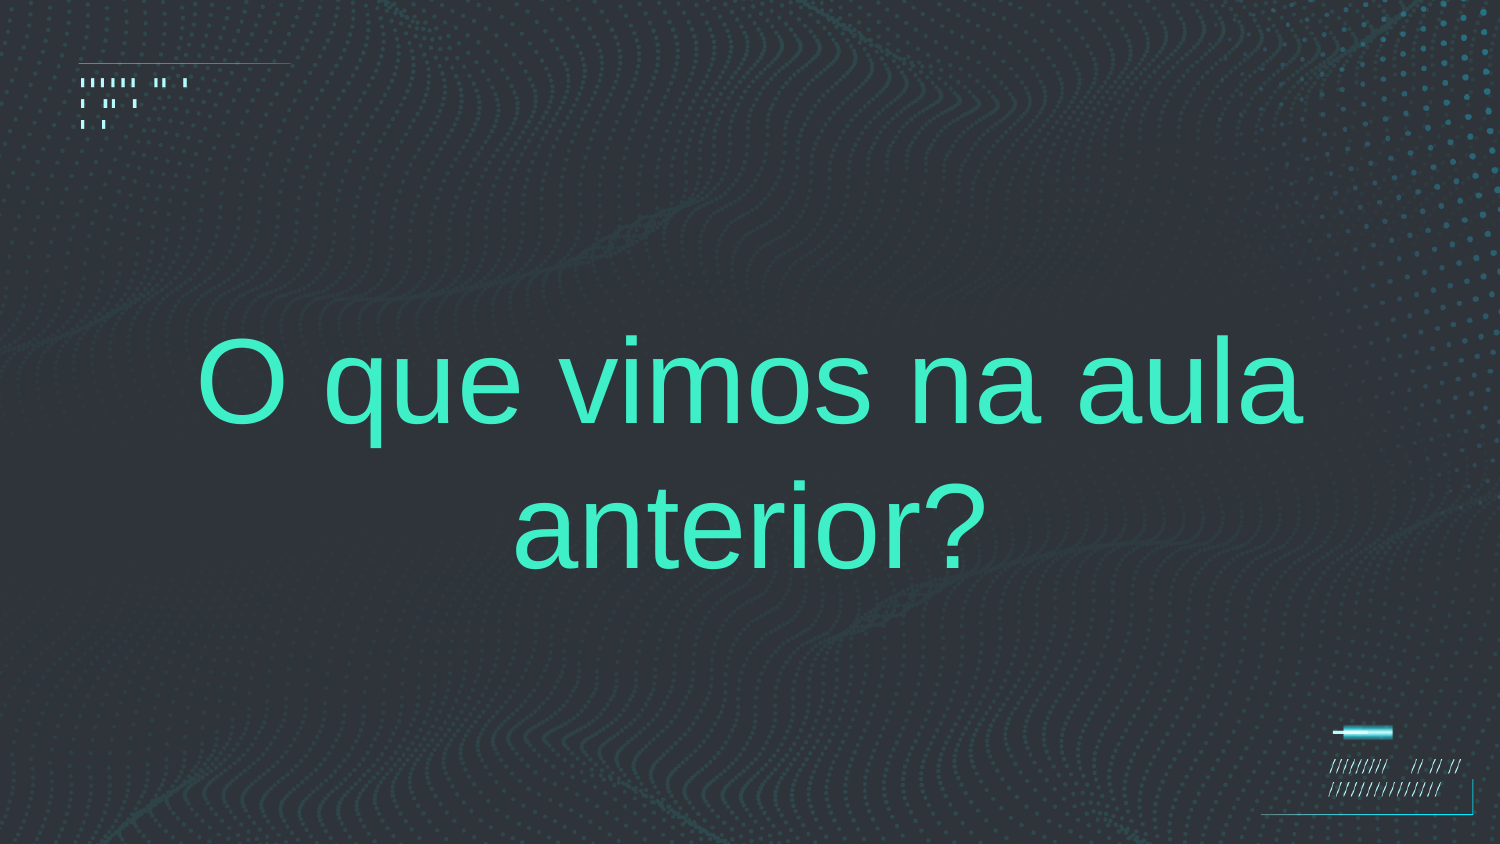

# O que vimos na aula anterior?